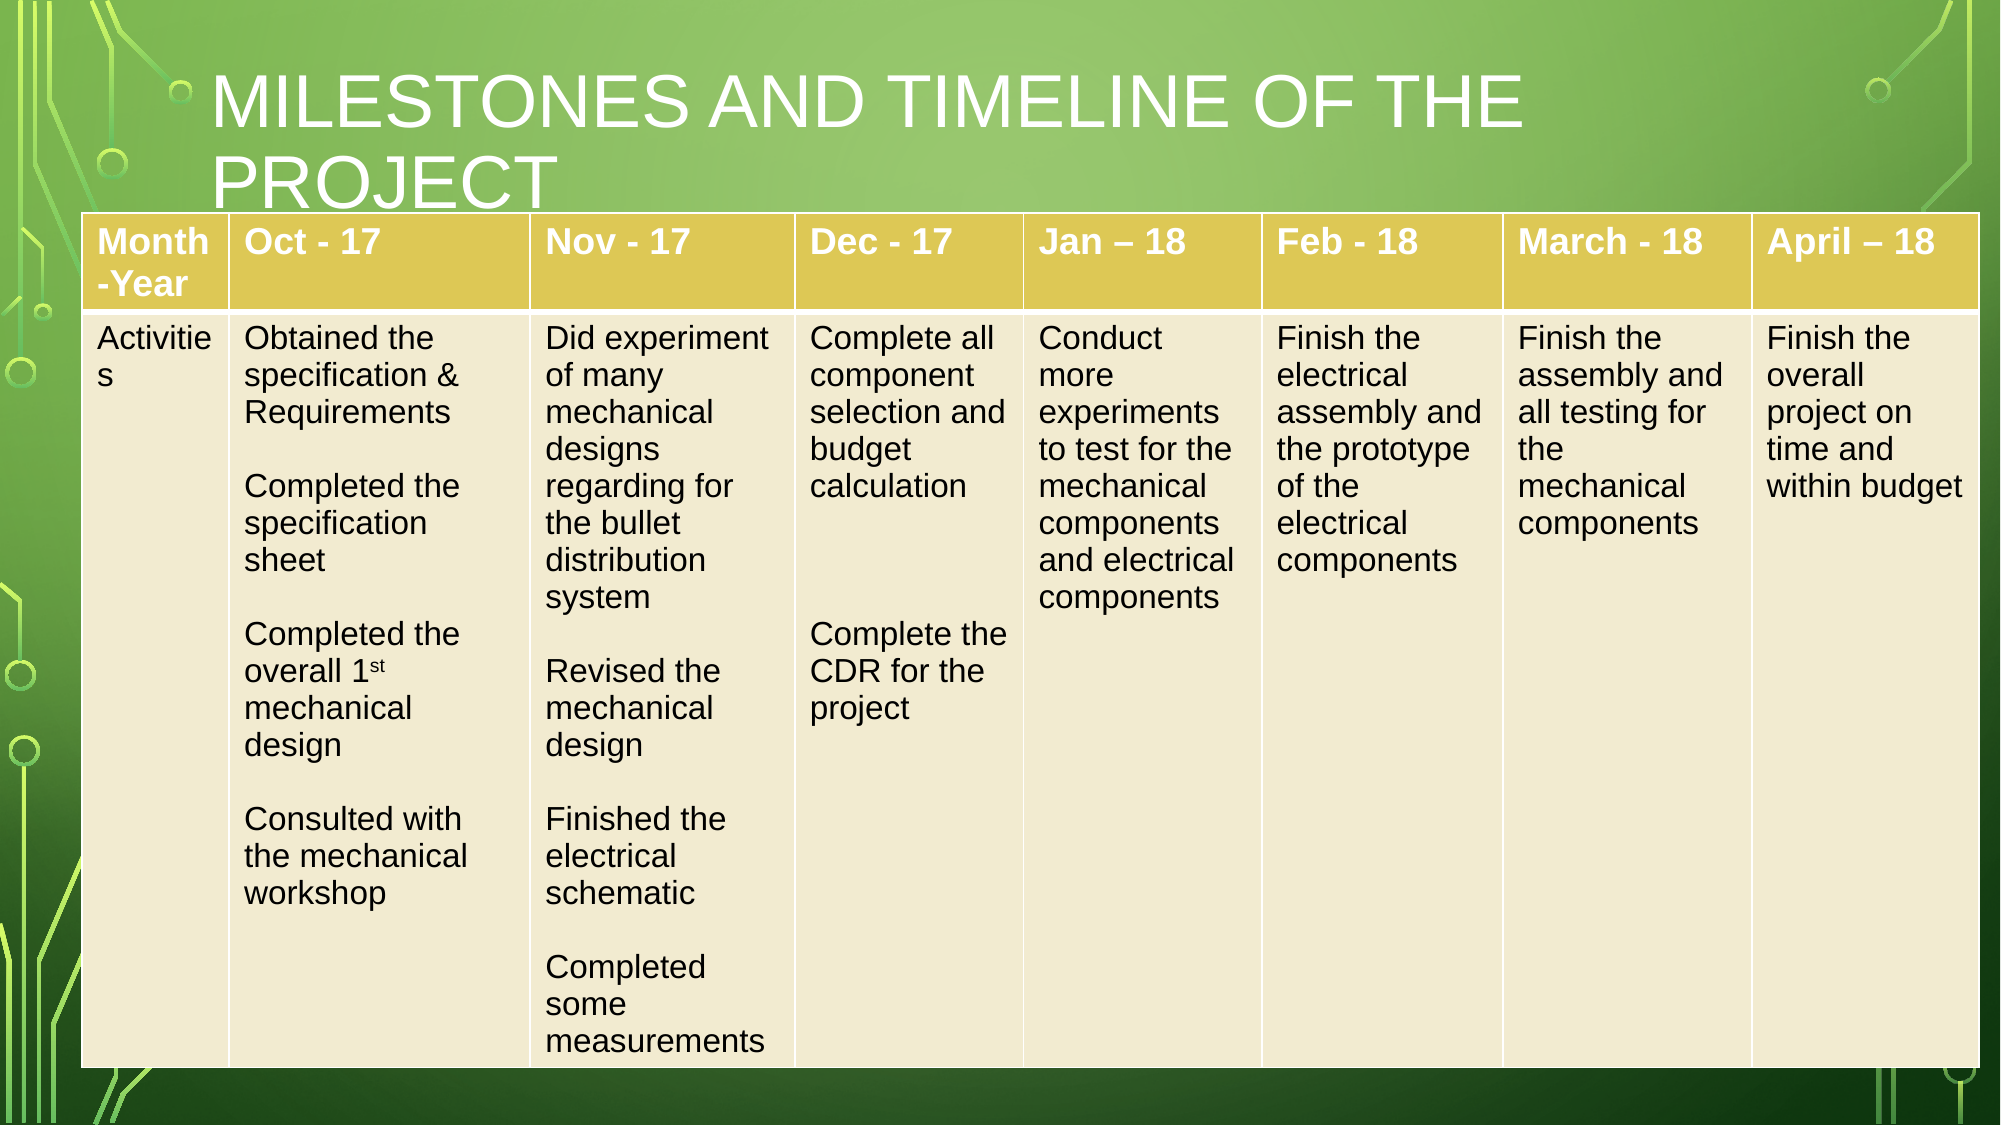

# Milestones and Timeline of the Project
| Month-Year | Oct - 17 | Nov - 17 | Dec - 17 | Jan – 18 | Feb - 18 | March - 18 | April – 18 |
| --- | --- | --- | --- | --- | --- | --- | --- |
| Activities | Obtained the specification & Requirements Completed the specification sheet Completed the overall 1st mechanical design Consulted with the mechanical workshop | Did experiment of many mechanical designs regarding for the bullet distribution system Revised the mechanical design Finished the electrical schematic Completed some measurements | Complete all component selection and budget calculation Complete the CDR for the project | Conduct more experiments to test for the mechanical components and electrical components | Finish the electrical assembly and the prototype of the electrical components | Finish the assembly and all testing for the mechanical components | Finish the overall project on time and within budget |